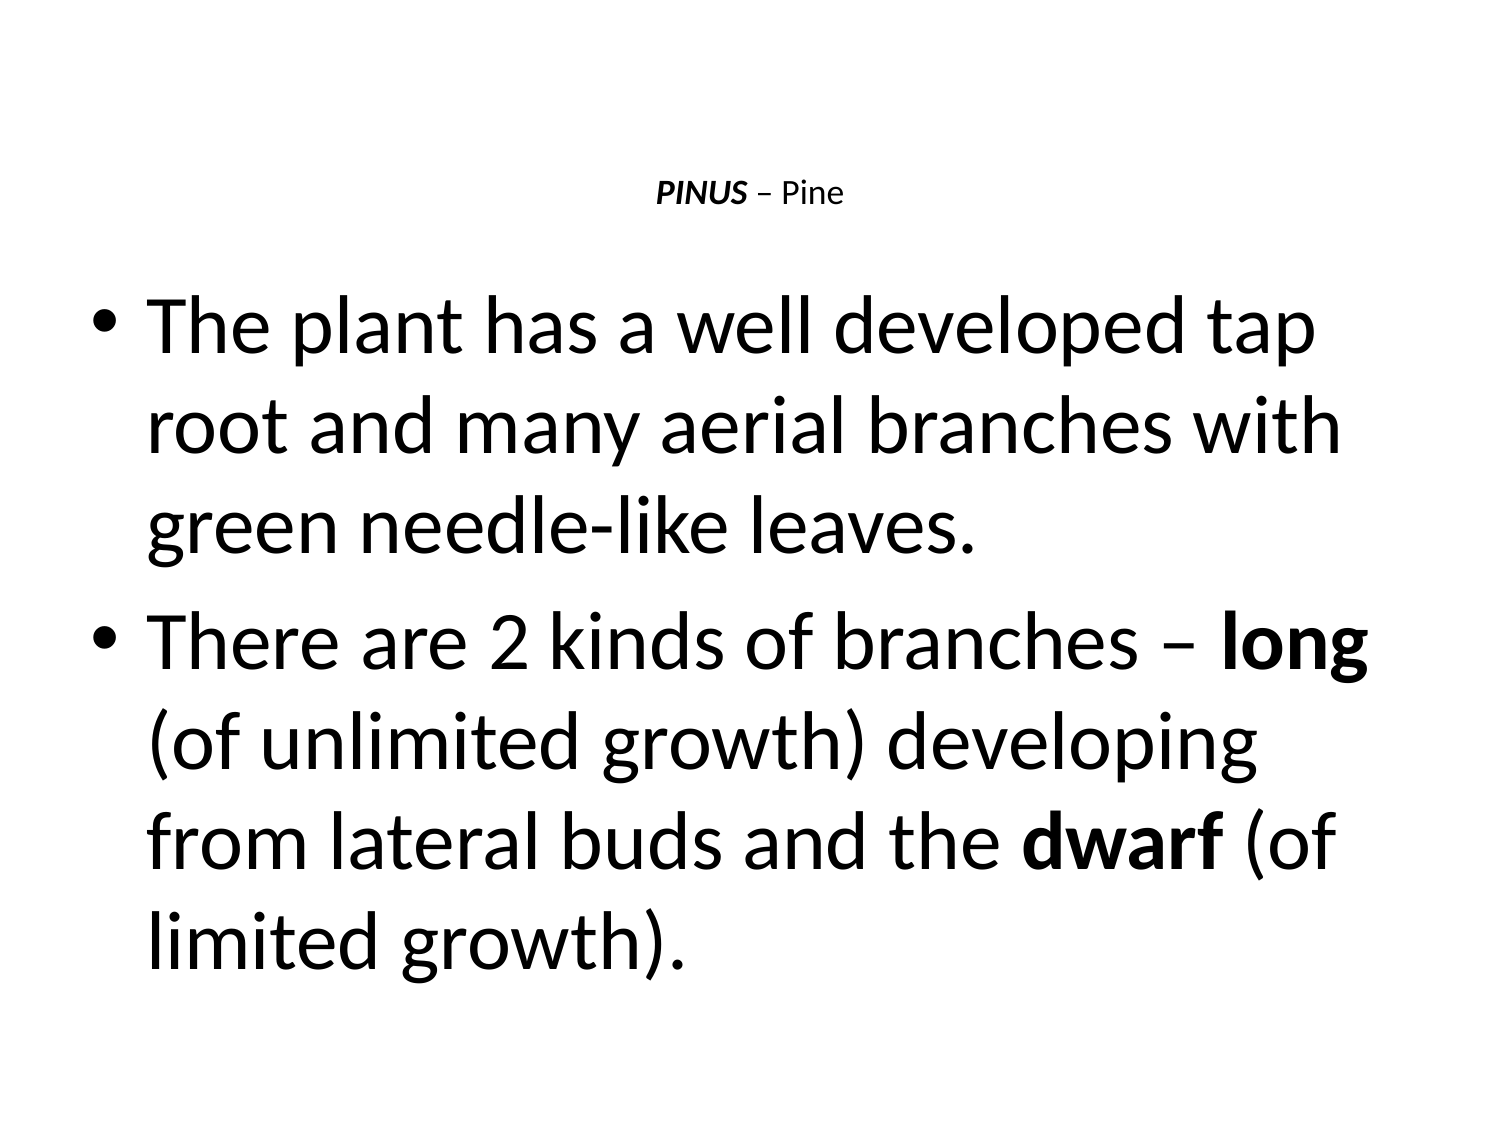

# PINUS – Pine
The plant has a well developed tap root and many aerial branches with green needle-like leaves.
There are 2 kinds of branches – long (of unlimited growth) developing from lateral buds and the dwarf (of limited growth).